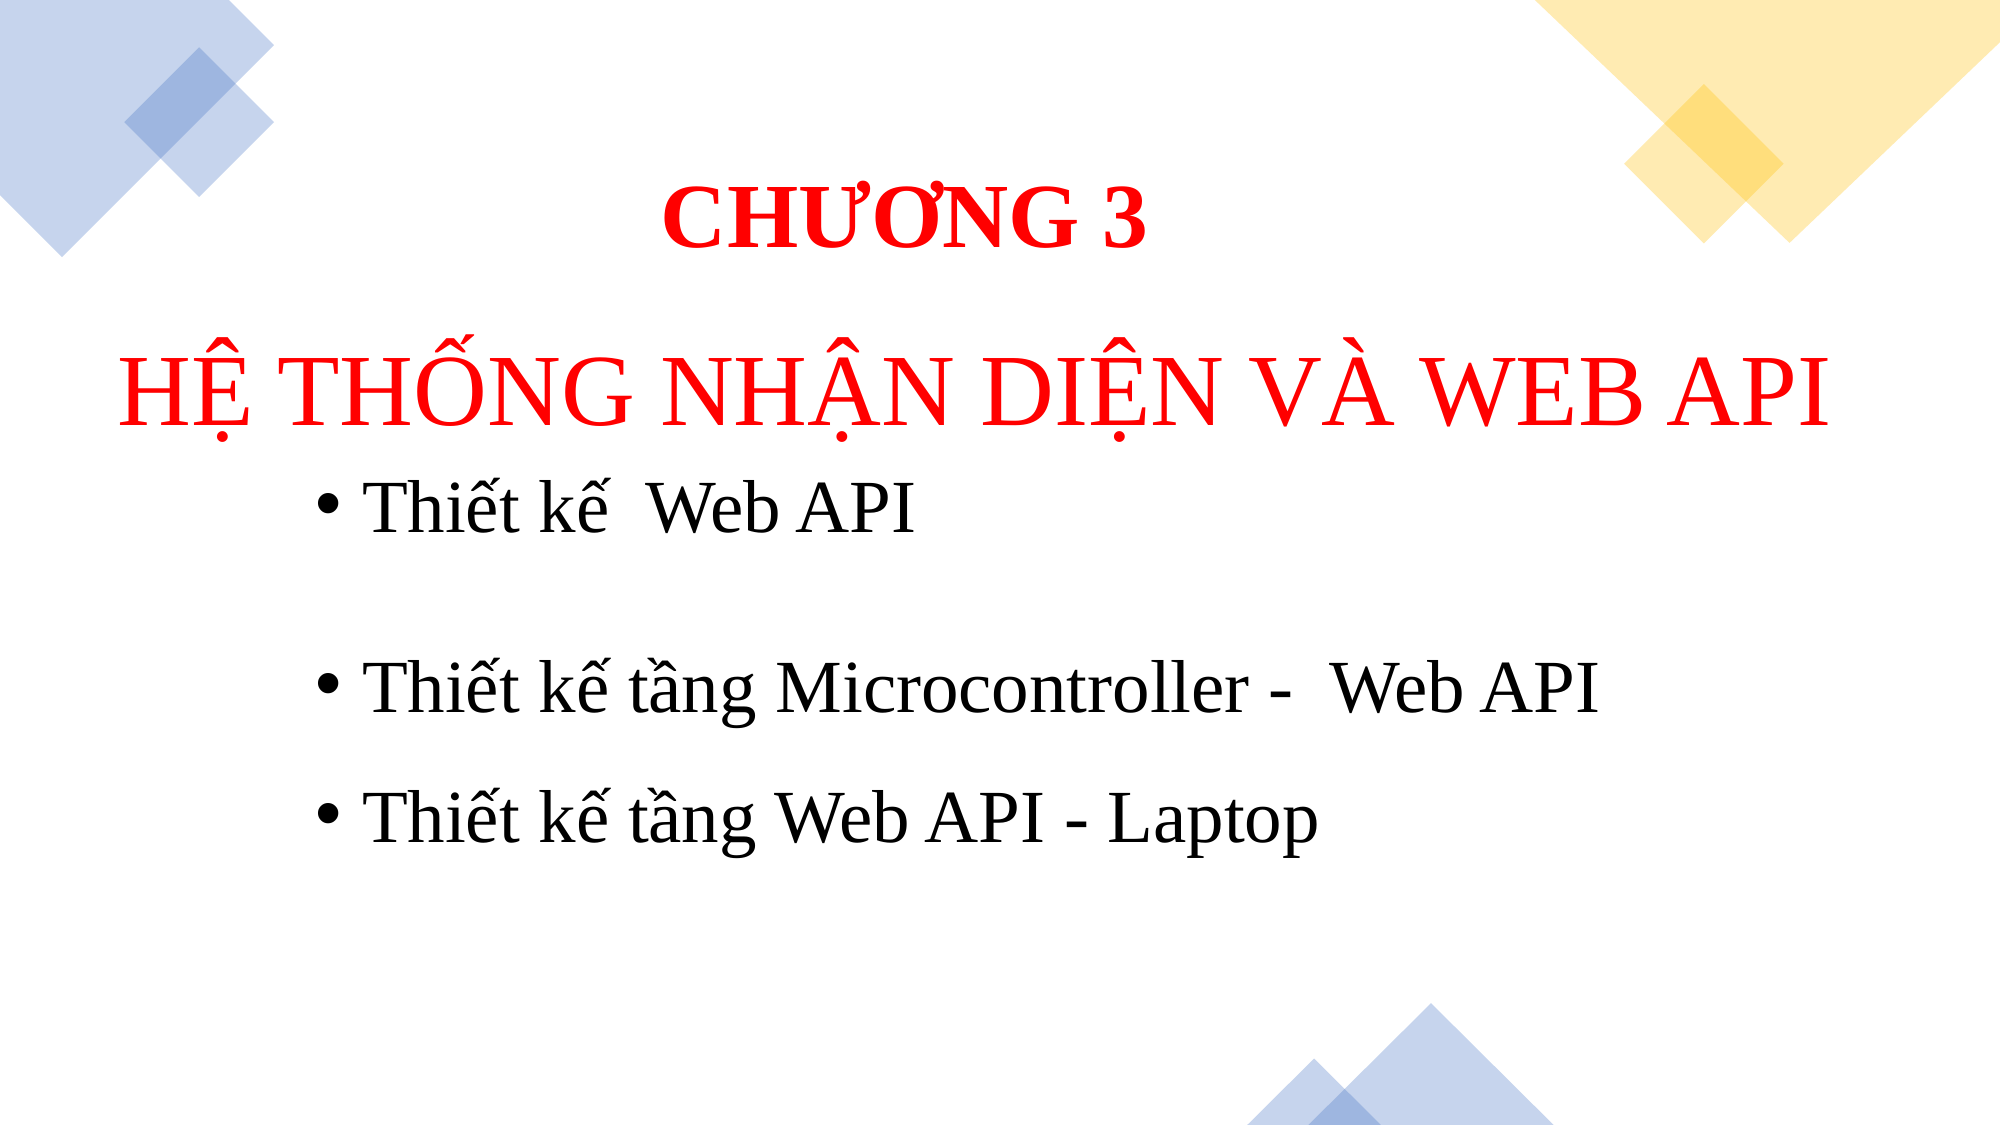

CHƯƠNG 3
HỆ THỐNG NHẬN DIỆN VÀ WEB API
Thiết kế  Web API
Thiết kế tầng Microcontroller -  Web API

Thiết kế tầng Web API - Laptop